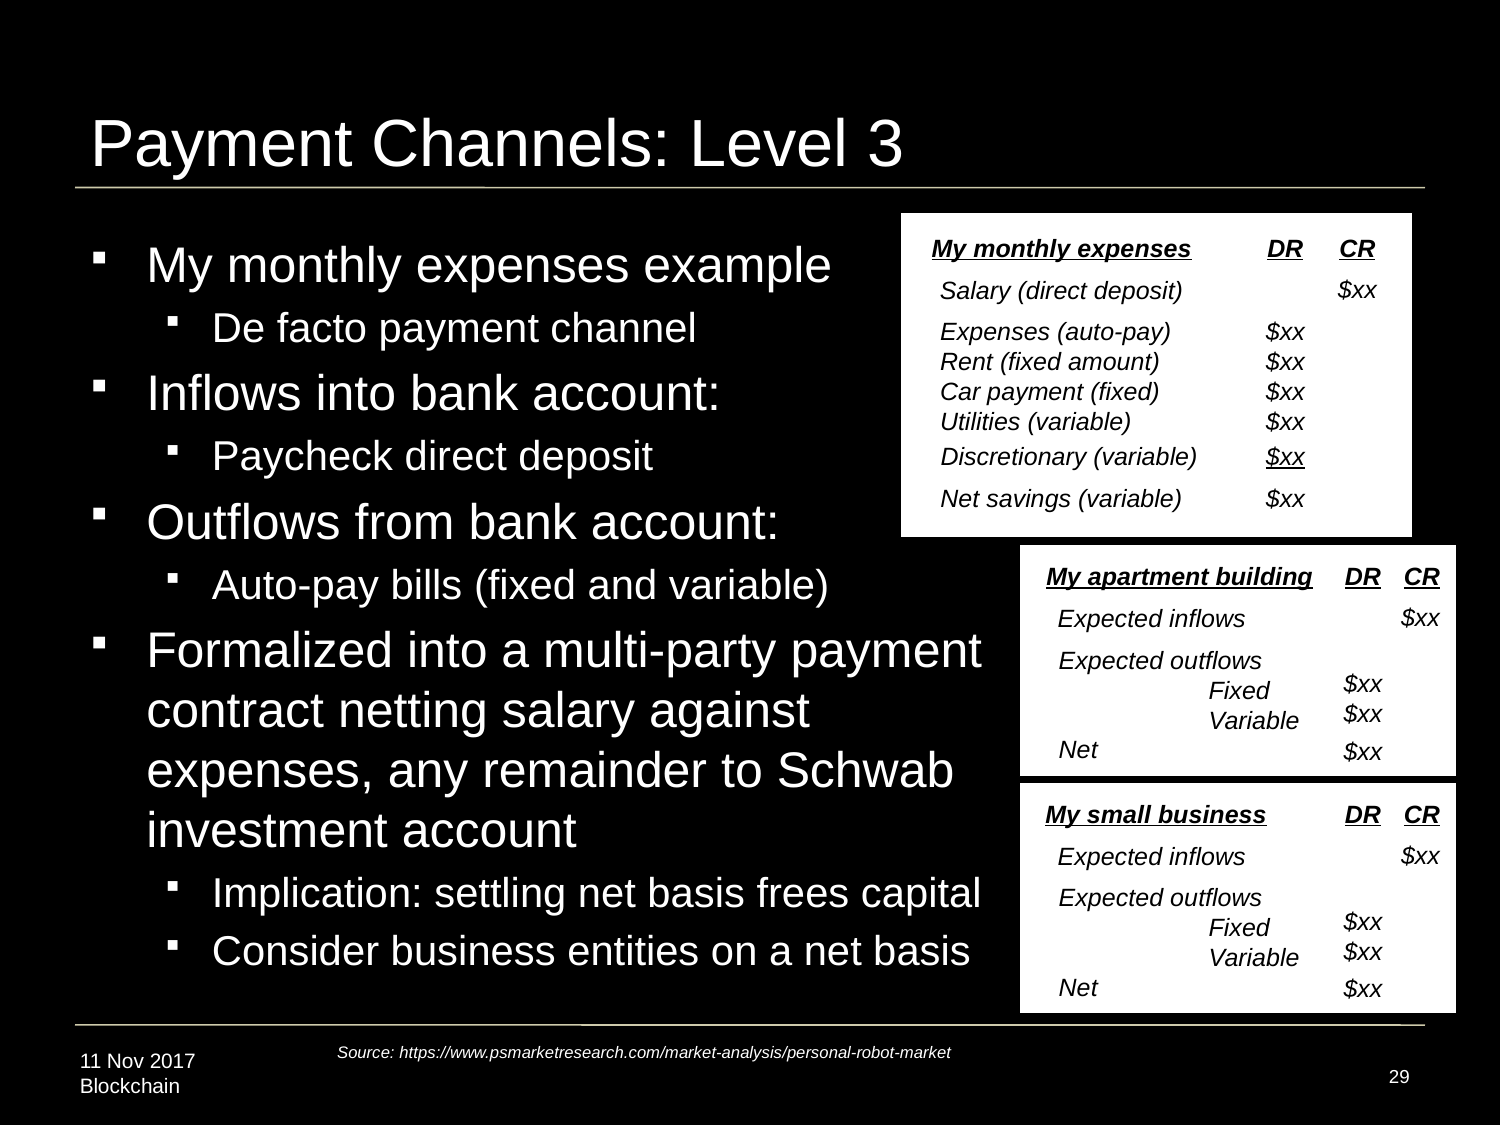

# Payment Channels: Level 3

My monthly expenses
DR
CR
My monthly expenses example
De facto payment channel
Inflows into bank account:
Paycheck direct deposit
Outflows from bank account:
Auto-pay bills (fixed and variable)
Formalized into a multi-party payment contract netting salary against expenses, any remainder to Schwab investment account
Implication: settling net basis frees capital
Consider business entities on a net basis
$xx
Salary (direct deposit)
Expenses (auto-pay)
Rent (fixed amount)
Car payment (fixed)
Utilities (variable)
$xx
$xx
$xx
$xx
Discretionary (variable)
$xx
Net savings (variable)
$xx

My apartment building
DR
CR
$xx
Expected inflows
Expected outflows
	Fixed
	Variable
Net
$xx
$xx
$xx

My small business
DR
CR
$xx
Expected inflows
Expected outflows
	Fixed
	Variable
Net
$xx
$xx
$xx

29
Source: https://www.psmarketresearch.com/market-analysis/personal-robot-market